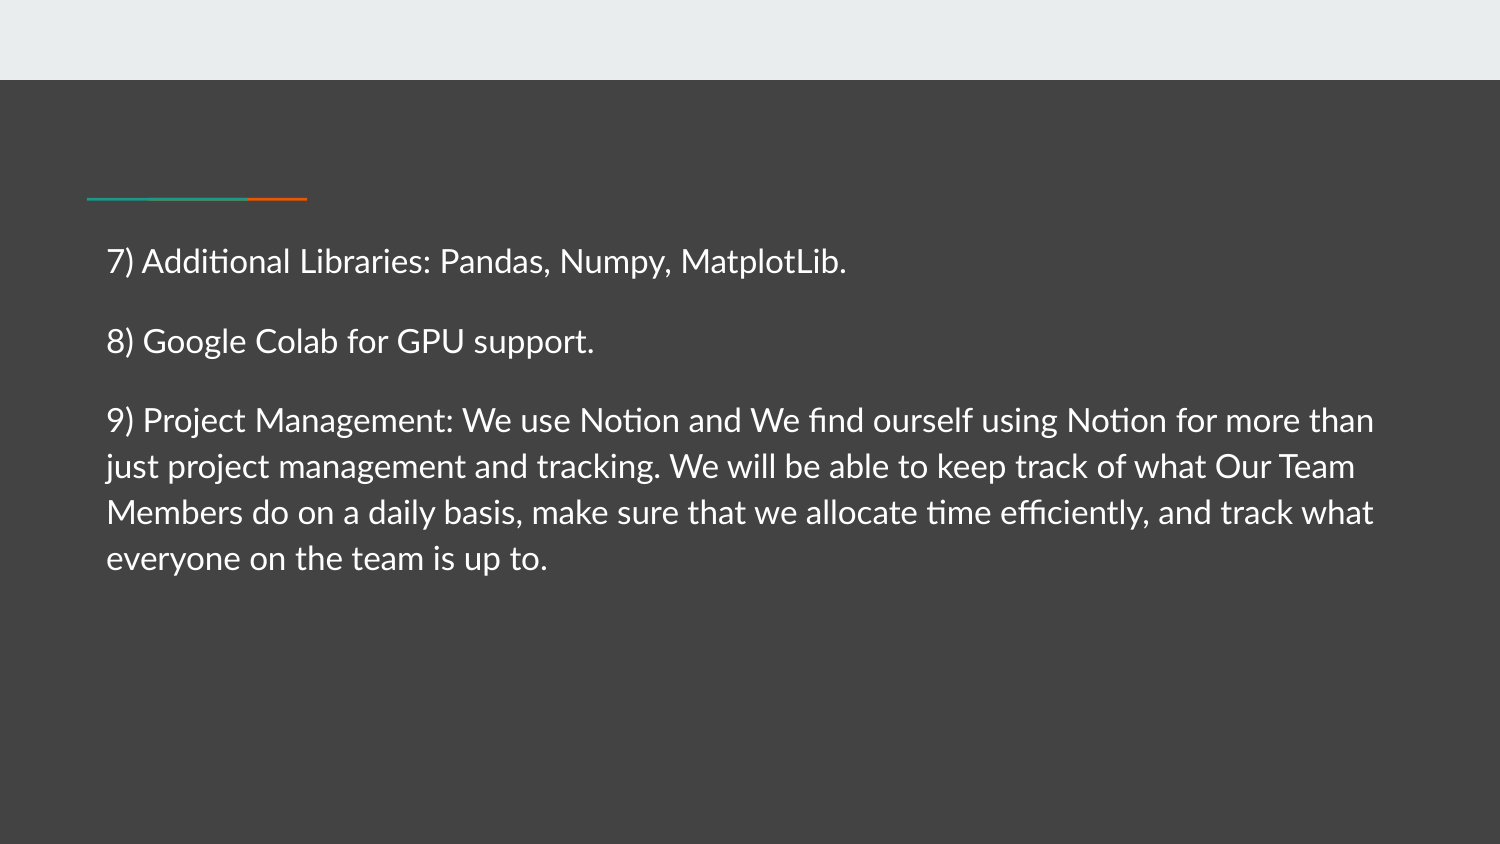

#
7) Additional Libraries: Pandas, Numpy, MatplotLib.
8) Google Colab for GPU support.
9) Project Management: We use Notion and We find ourself using Notion for more than just project management and tracking. We will be able to keep track of what Our Team Members do on a daily basis, make sure that we allocate time efficiently, and track what everyone on the team is up to.